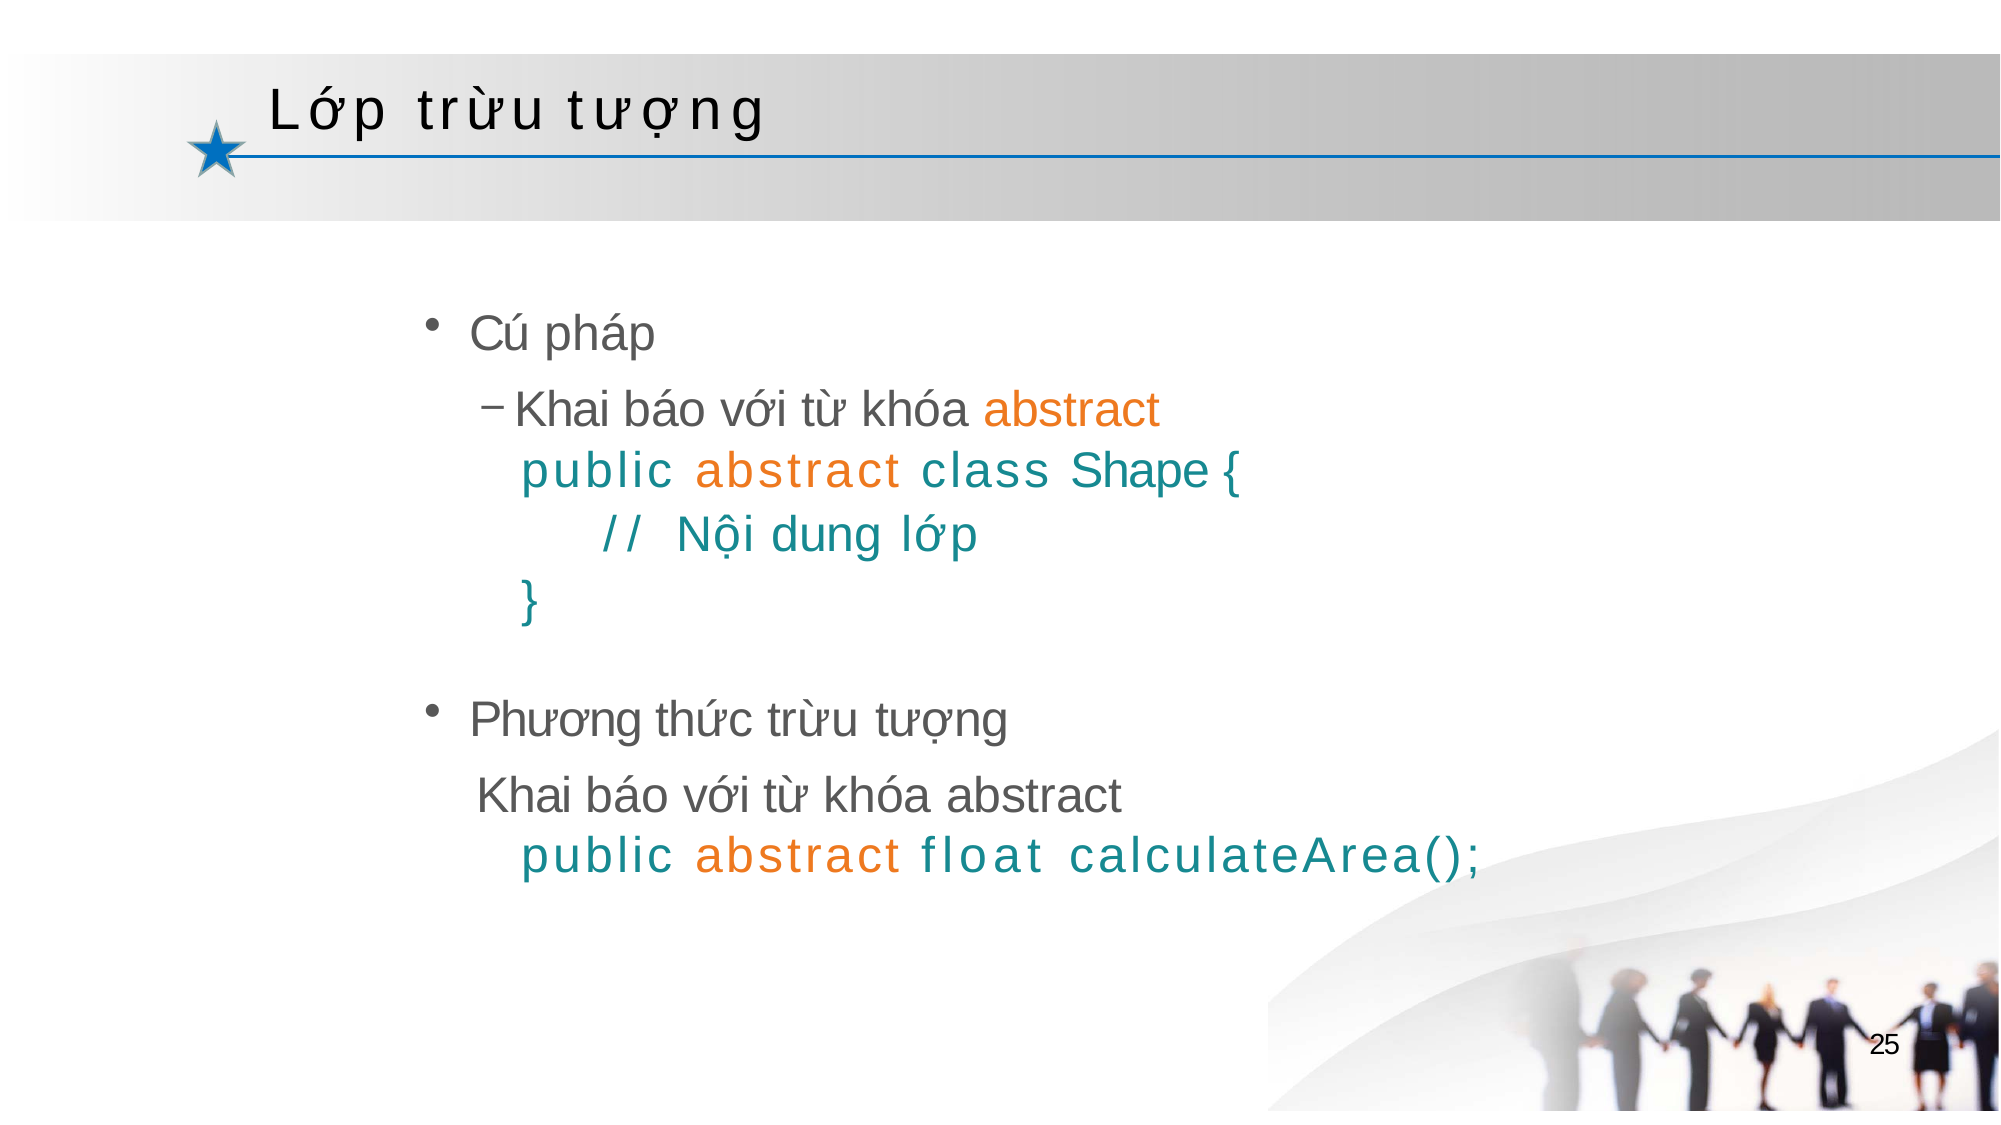

# Lớp trừu tượng
Cú pháp
Khai báo với từ khóa abstract
public abstract class Shape {
// Nội dung lớp
}

Phương thức trừu tượng
Khai báo với từ khóa abstract
public abstract float calculateArea();
25